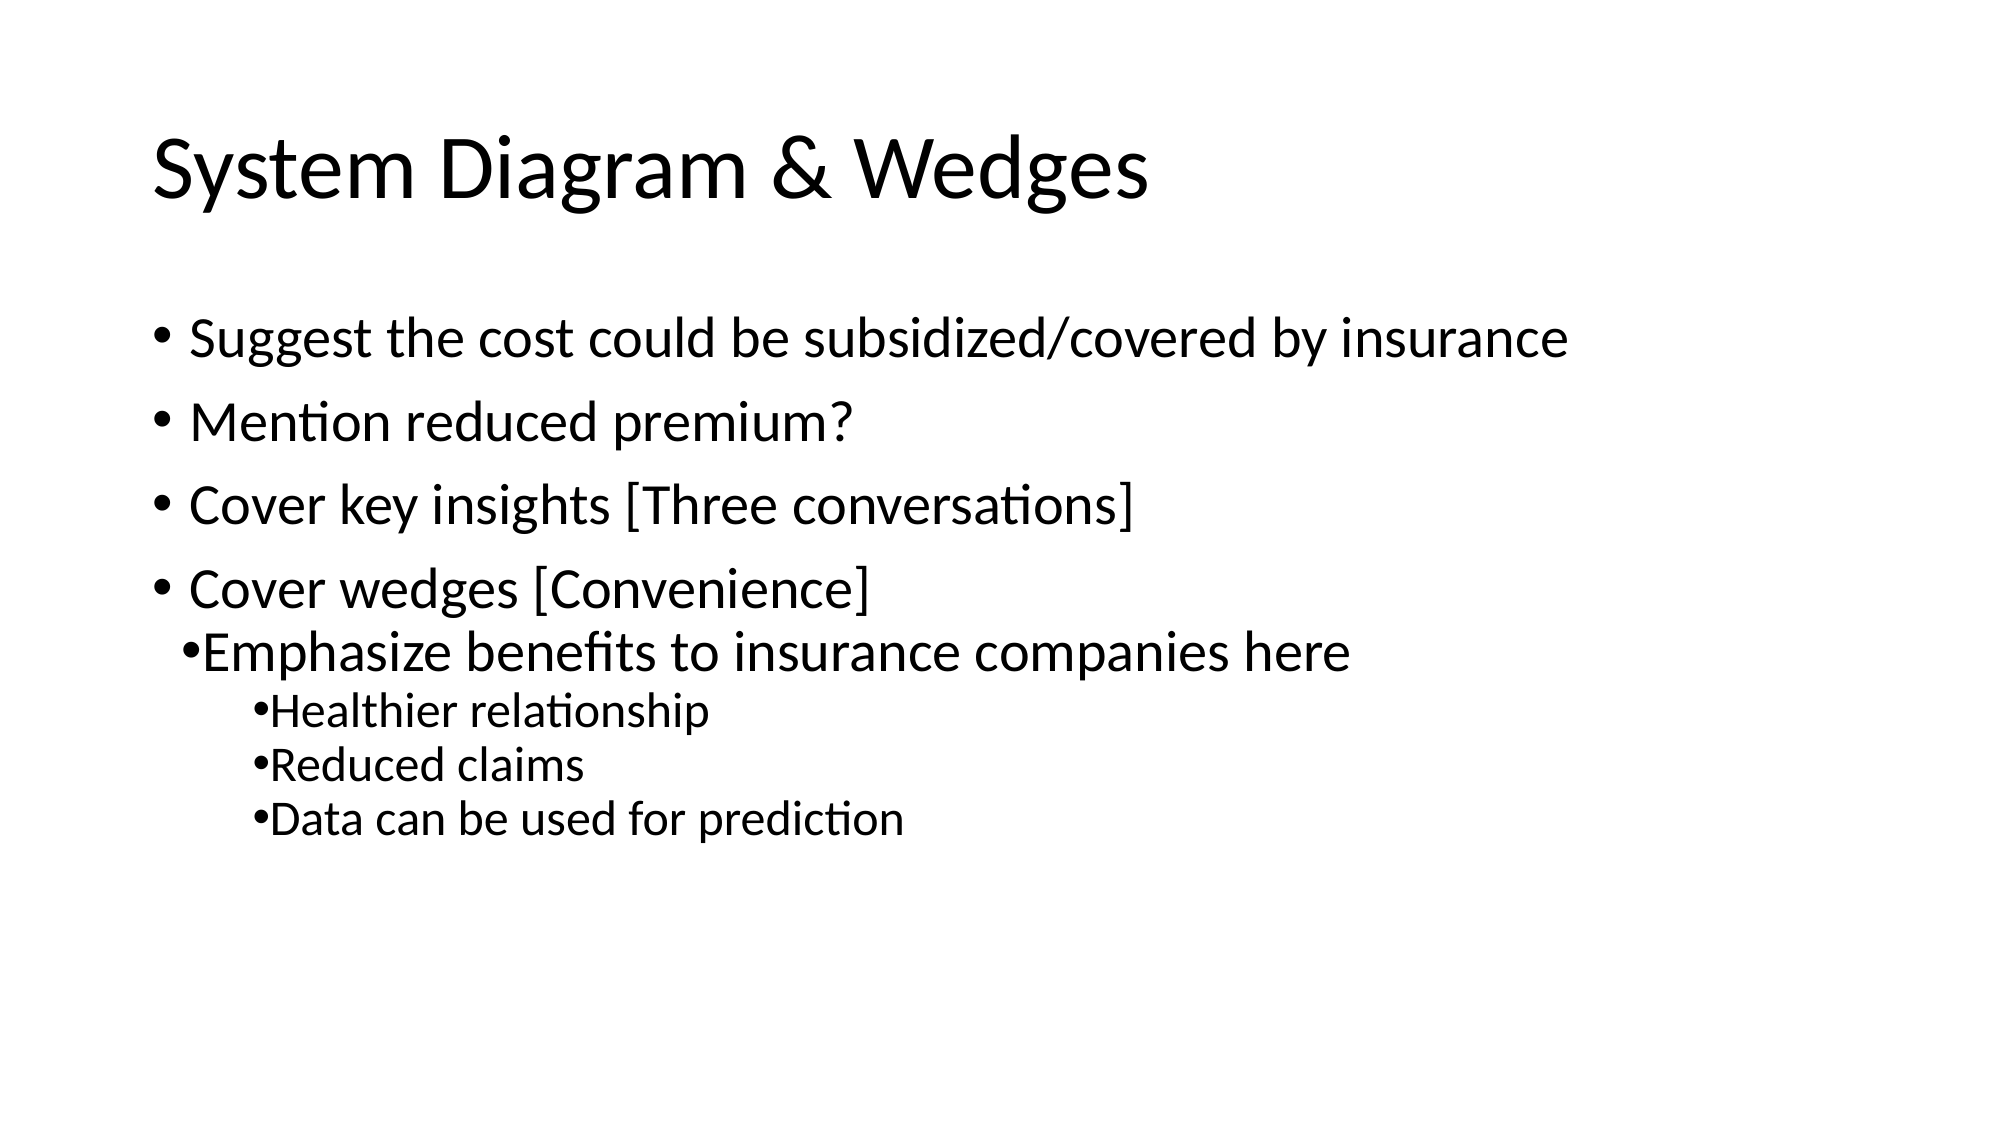

# System Diagram & Wedges
Suggest the cost could be subsidized/covered by insurance
Mention reduced premium?
Cover key insights [Three conversations]
Cover wedges [Convenience]
Emphasize benefits to insurance companies here
Healthier relationship
Reduced claims
Data can be used for prediction